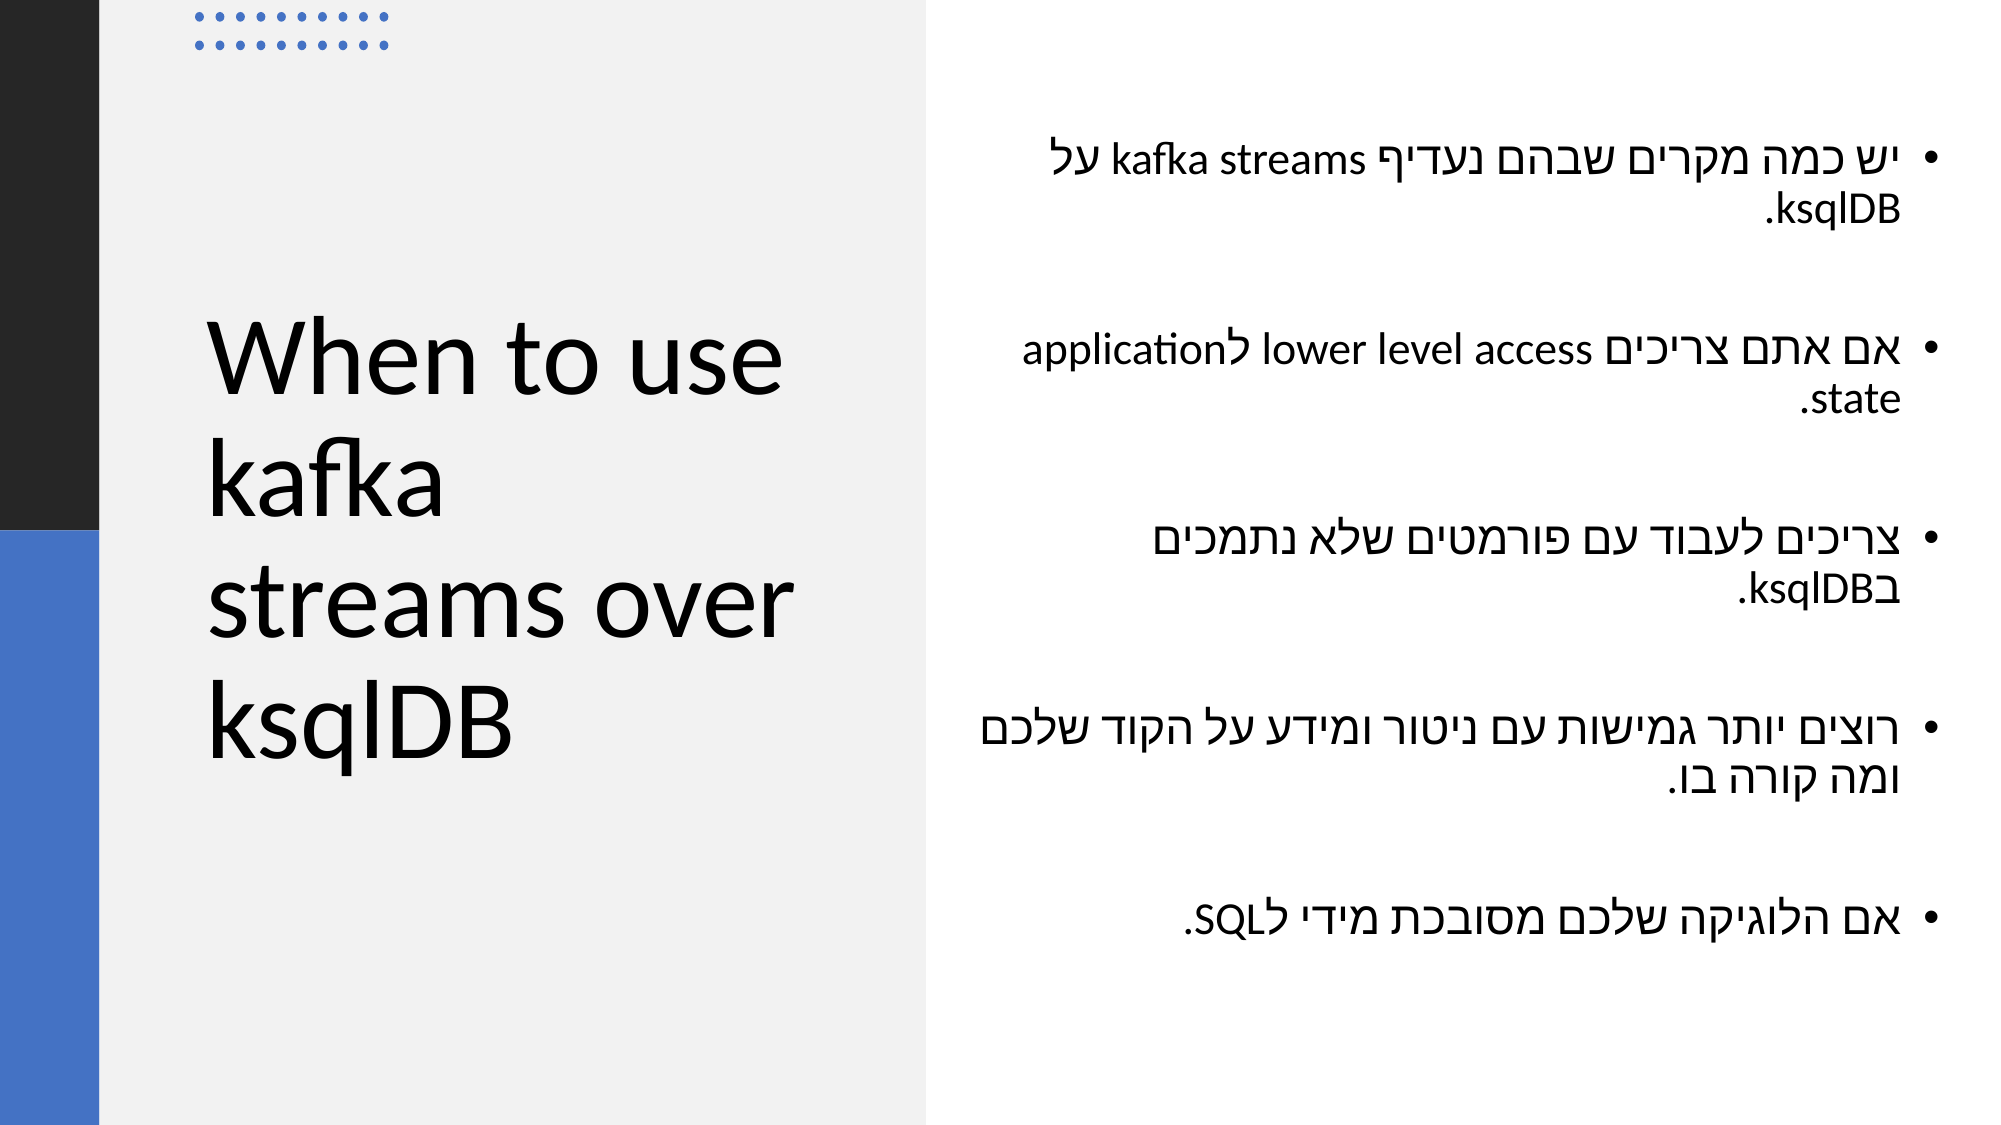

יש כמה מקרים שבהם נעדיף kafka streams על ksqlDB.

אם אתם צריכים lower level access לapplication state.

צריכים לעבוד עם פורמטים שלא נתמכים בksqlDB.

רוצים יותר גמישות עם ניטור ומידע על הקוד שלכם ומה קורה בו.

אם הלוגיקה שלכם מסובכת מידי לSQL.
# When to use kafka streams over ksqlDB